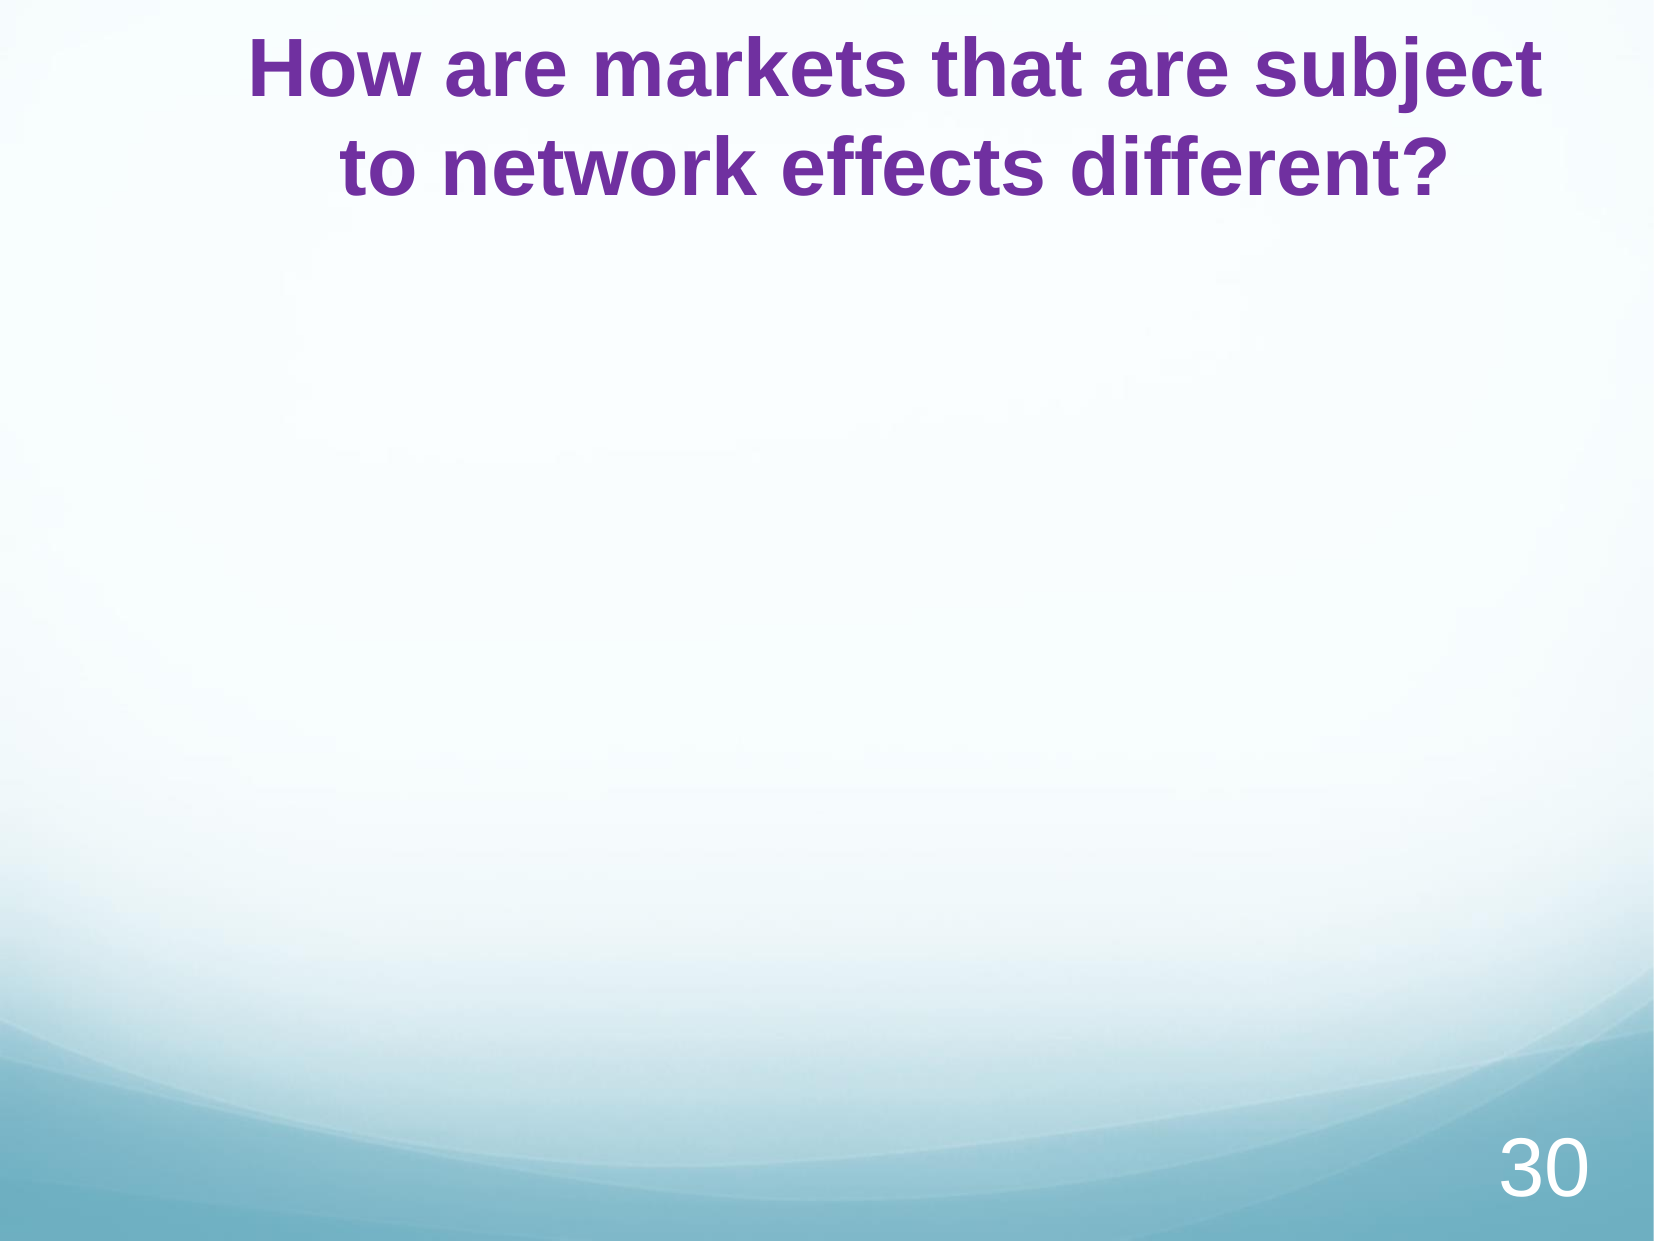

# How are markets that are subject to network effects different?
30